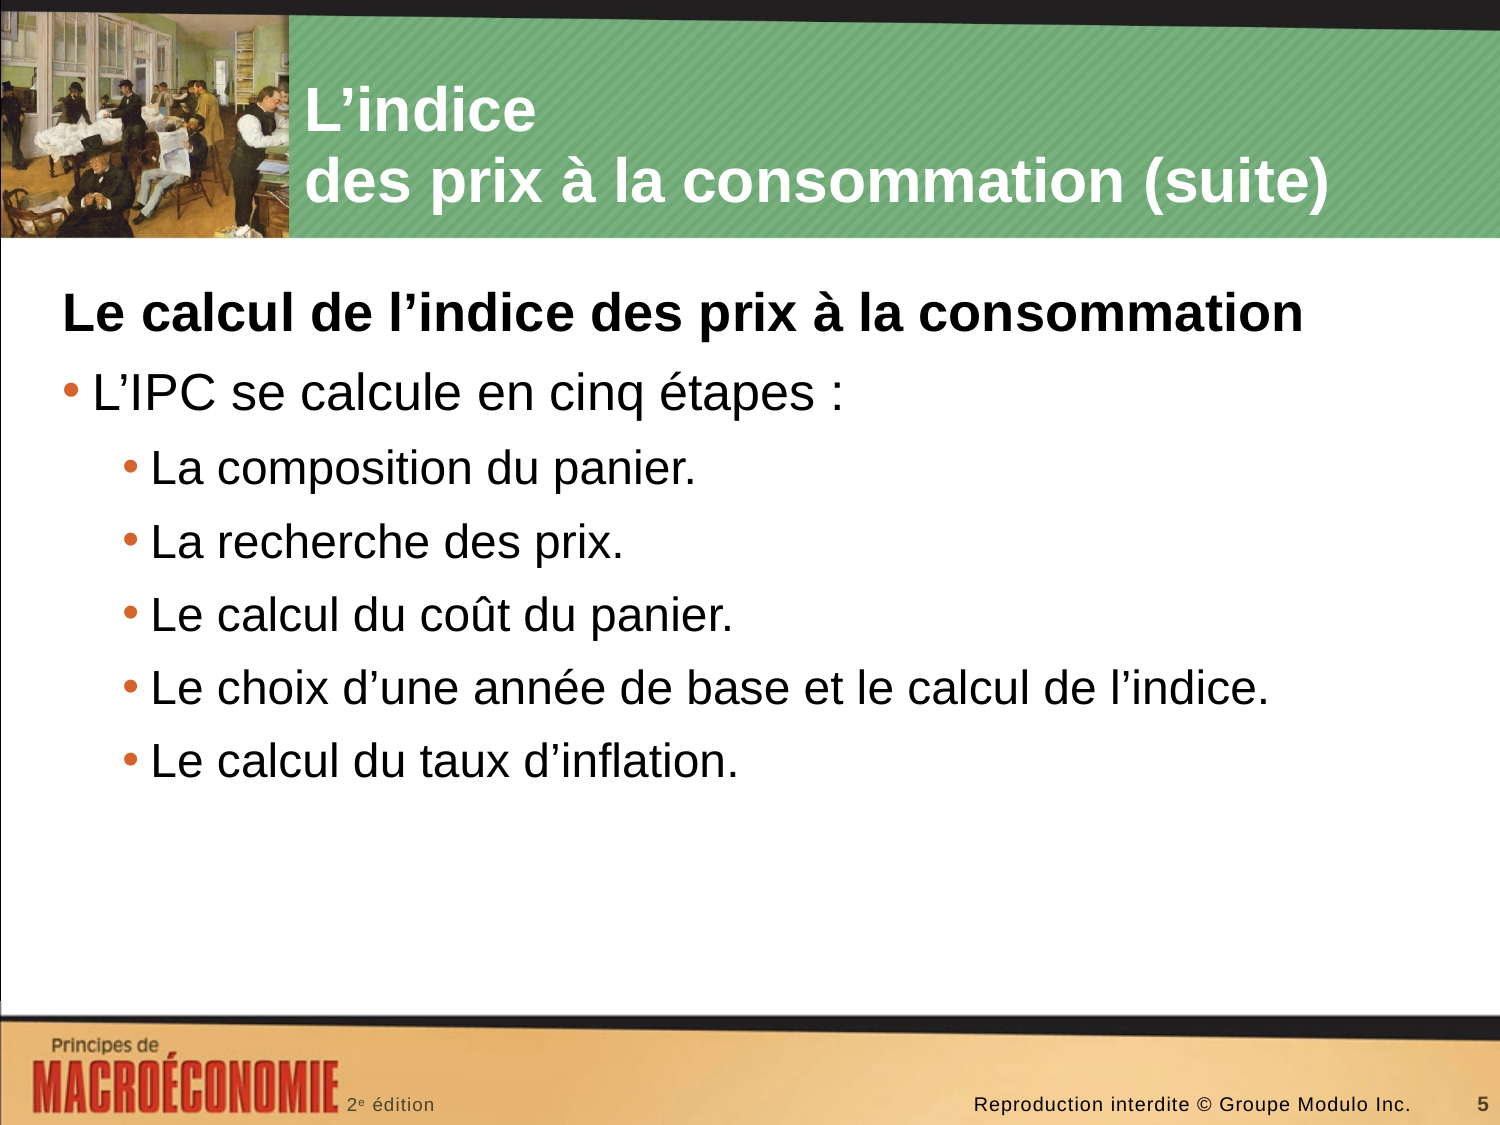

# L’indice des prix à la consommation (suite)
Le calcul de l’indice des prix à la consommation
L’IPC se calcule en cinq étapes :
La composition du panier.
La recherche des prix.
Le calcul du coût du panier.
Le choix d’une année de base et le calcul de l’indice.
Le calcul du taux d’inflation.

5